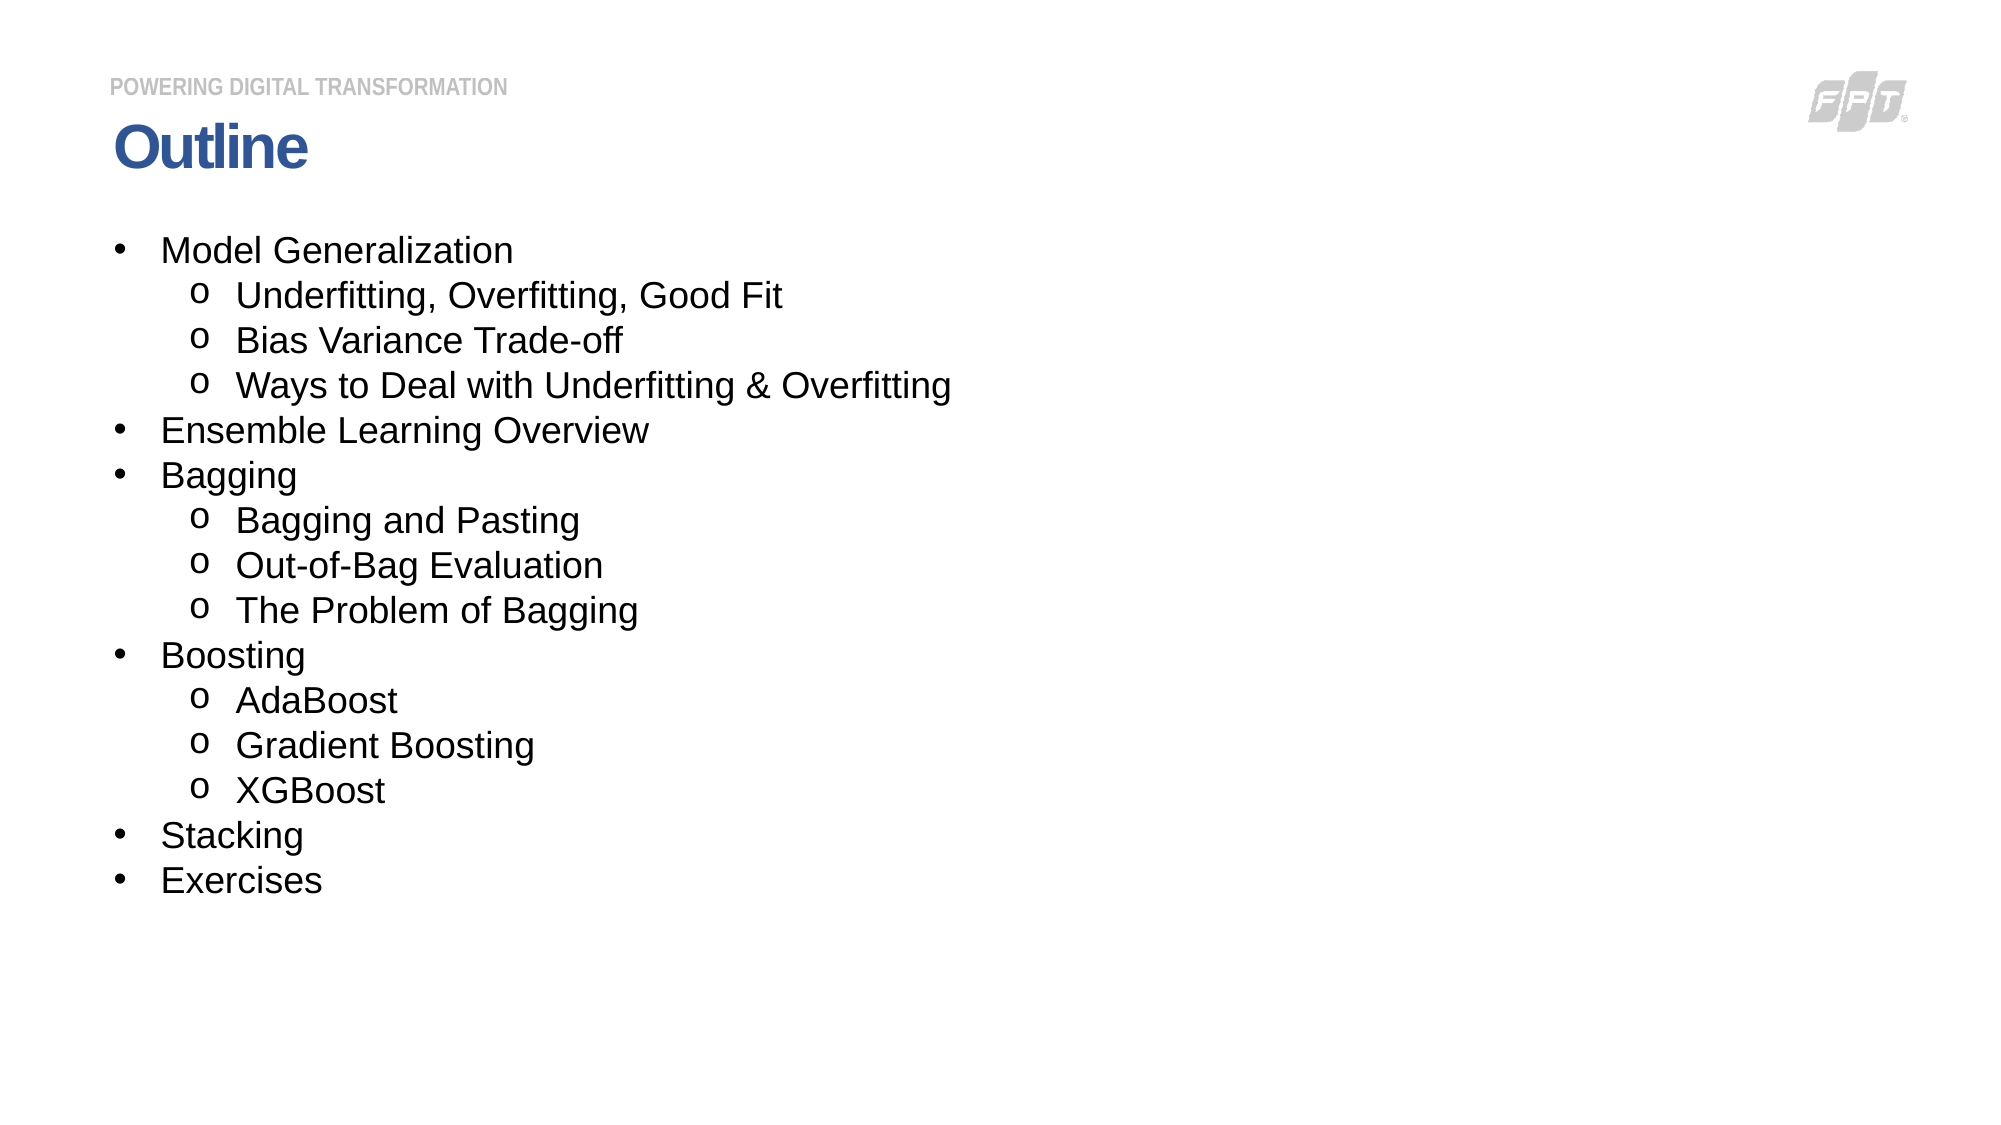

Outline
Model Generalization
Underfitting, Overfitting, Good Fit
Bias Variance Trade-off
Ways to Deal with Underfitting & Overfitting
Ensemble Learning Overview
Bagging
Bagging and Pasting
Out-of-Bag Evaluation
The Problem of Bagging
Boosting
AdaBoost
Gradient Boosting
XGBoost
Stacking
Exercises